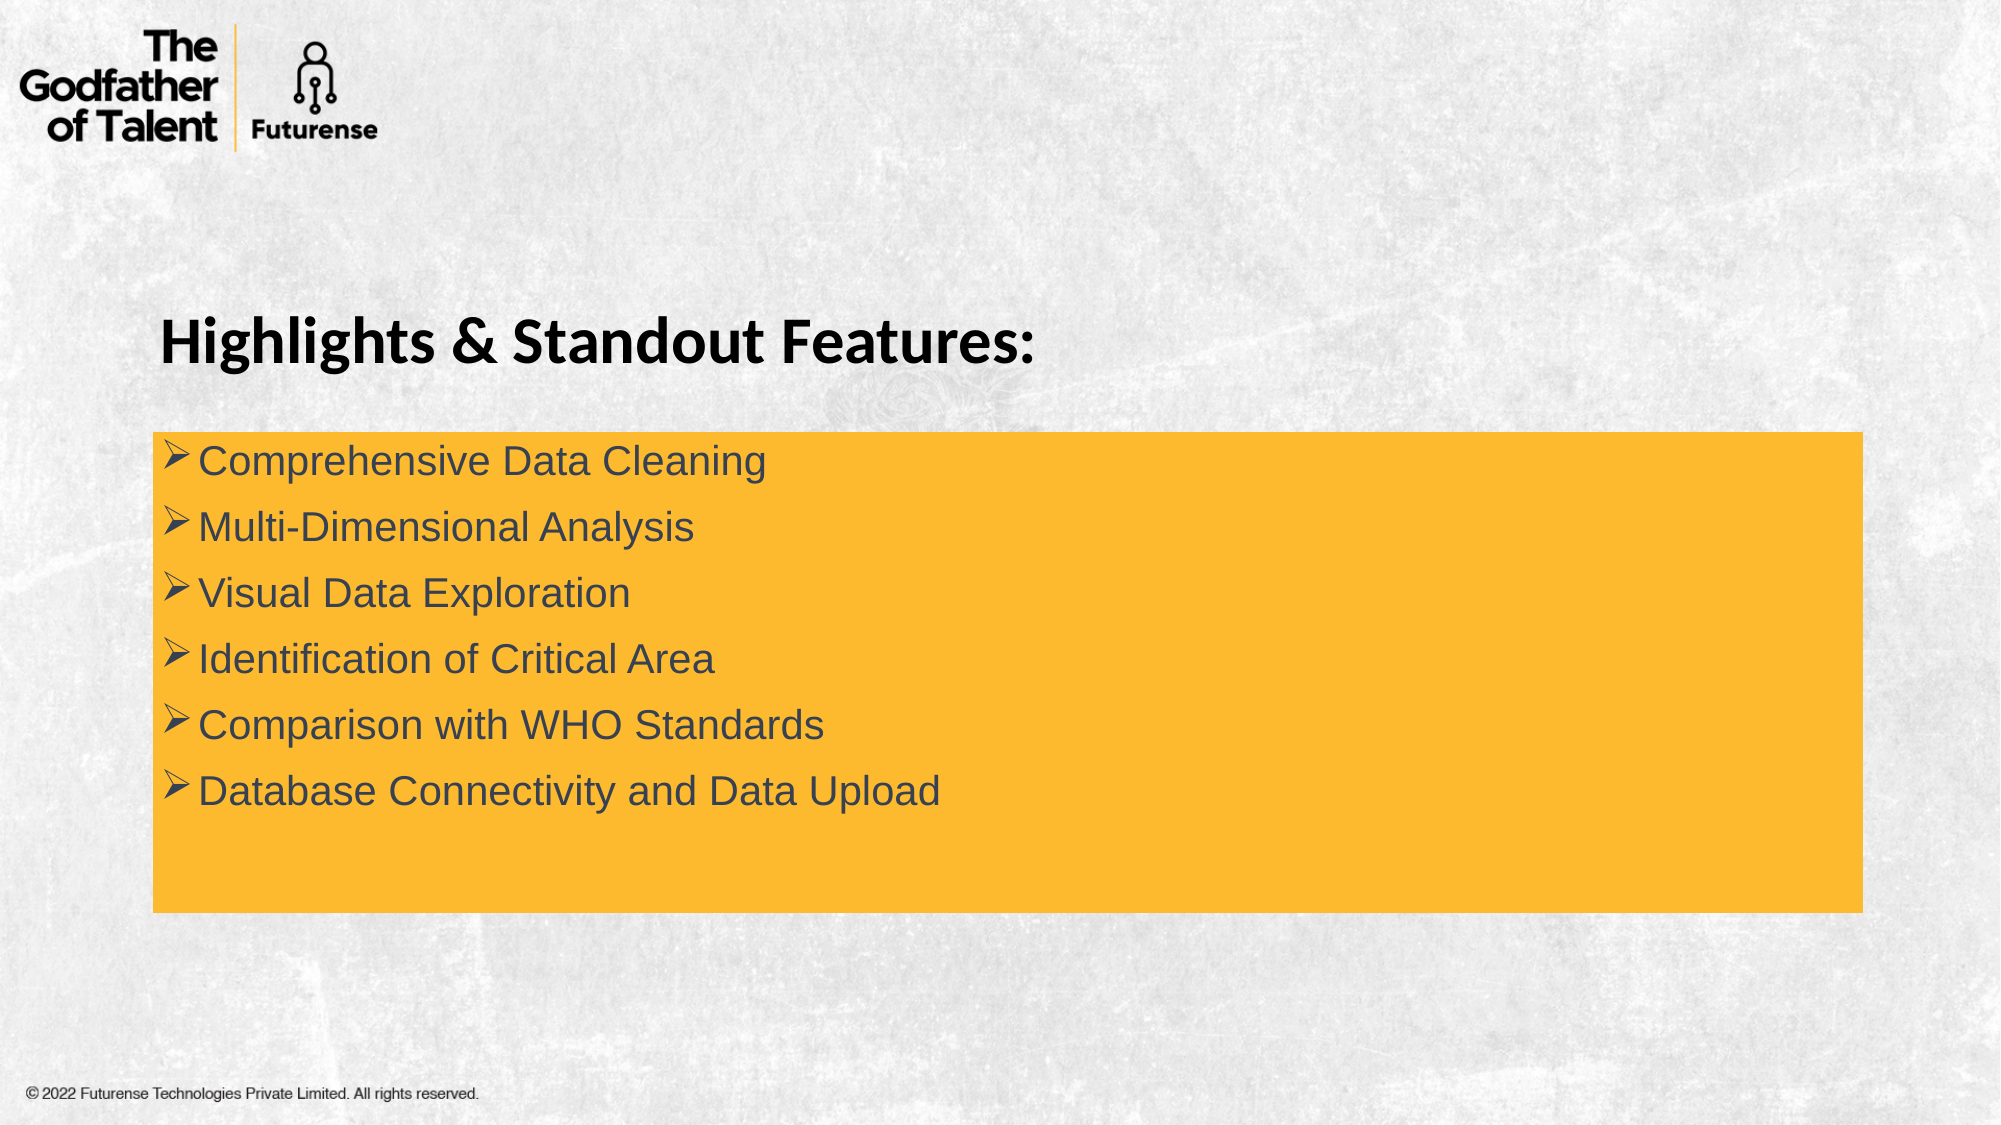

# Highlights & Standout Features:
Comprehensive Data Cleaning
Multi-Dimensional Analysis
Visual Data Exploration
Identification of Critical Area
Comparison with WHO Standards
Database Connectivity and Data Upload